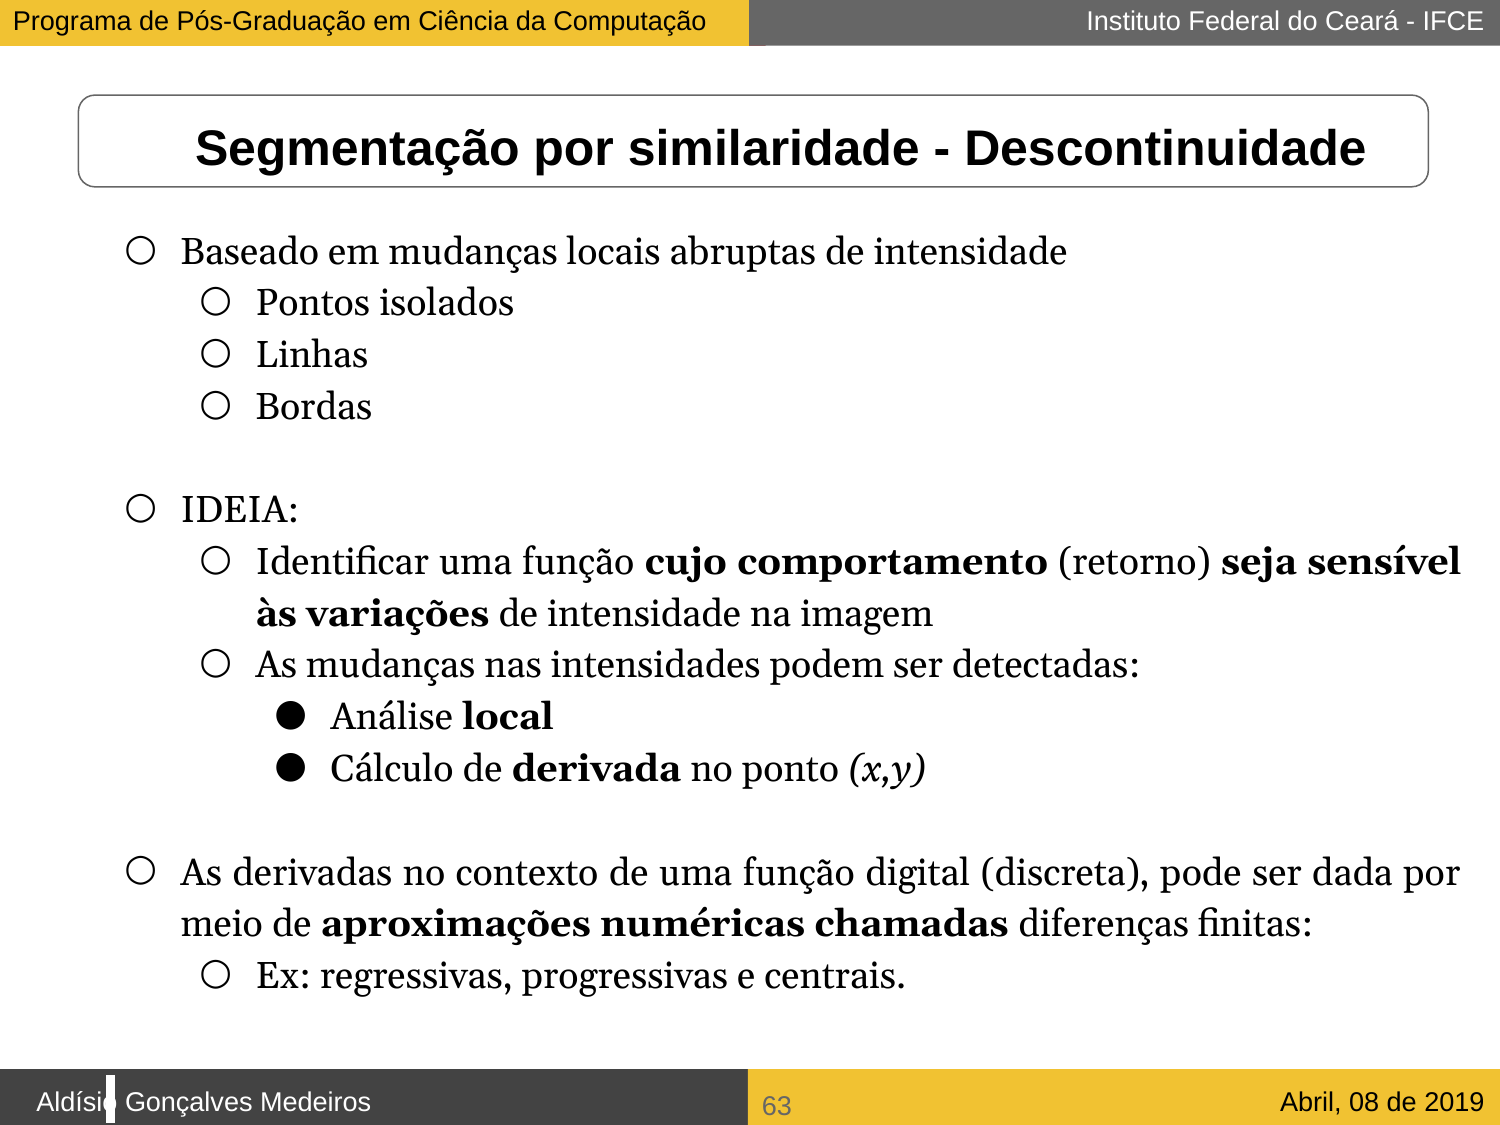

# Segmentação por similaridade - Descontinuidade
Baseado em mudanças locais abruptas de intensidade
Pontos isolados
Linhas
Bordas

IDEIA:
Identificar uma função cujo comportamento (retorno) seja sensível às variações de intensidade na imagem
As mudanças nas intensidades podem ser detectadas:
Análise local
Cálculo de derivada no ponto (x,y)

As derivadas no contexto de uma função digital (discreta), pode ser dada por meio de aproximações numéricas chamadas diferenças finitas:
Ex: regressivas, progressivas e centrais.

63